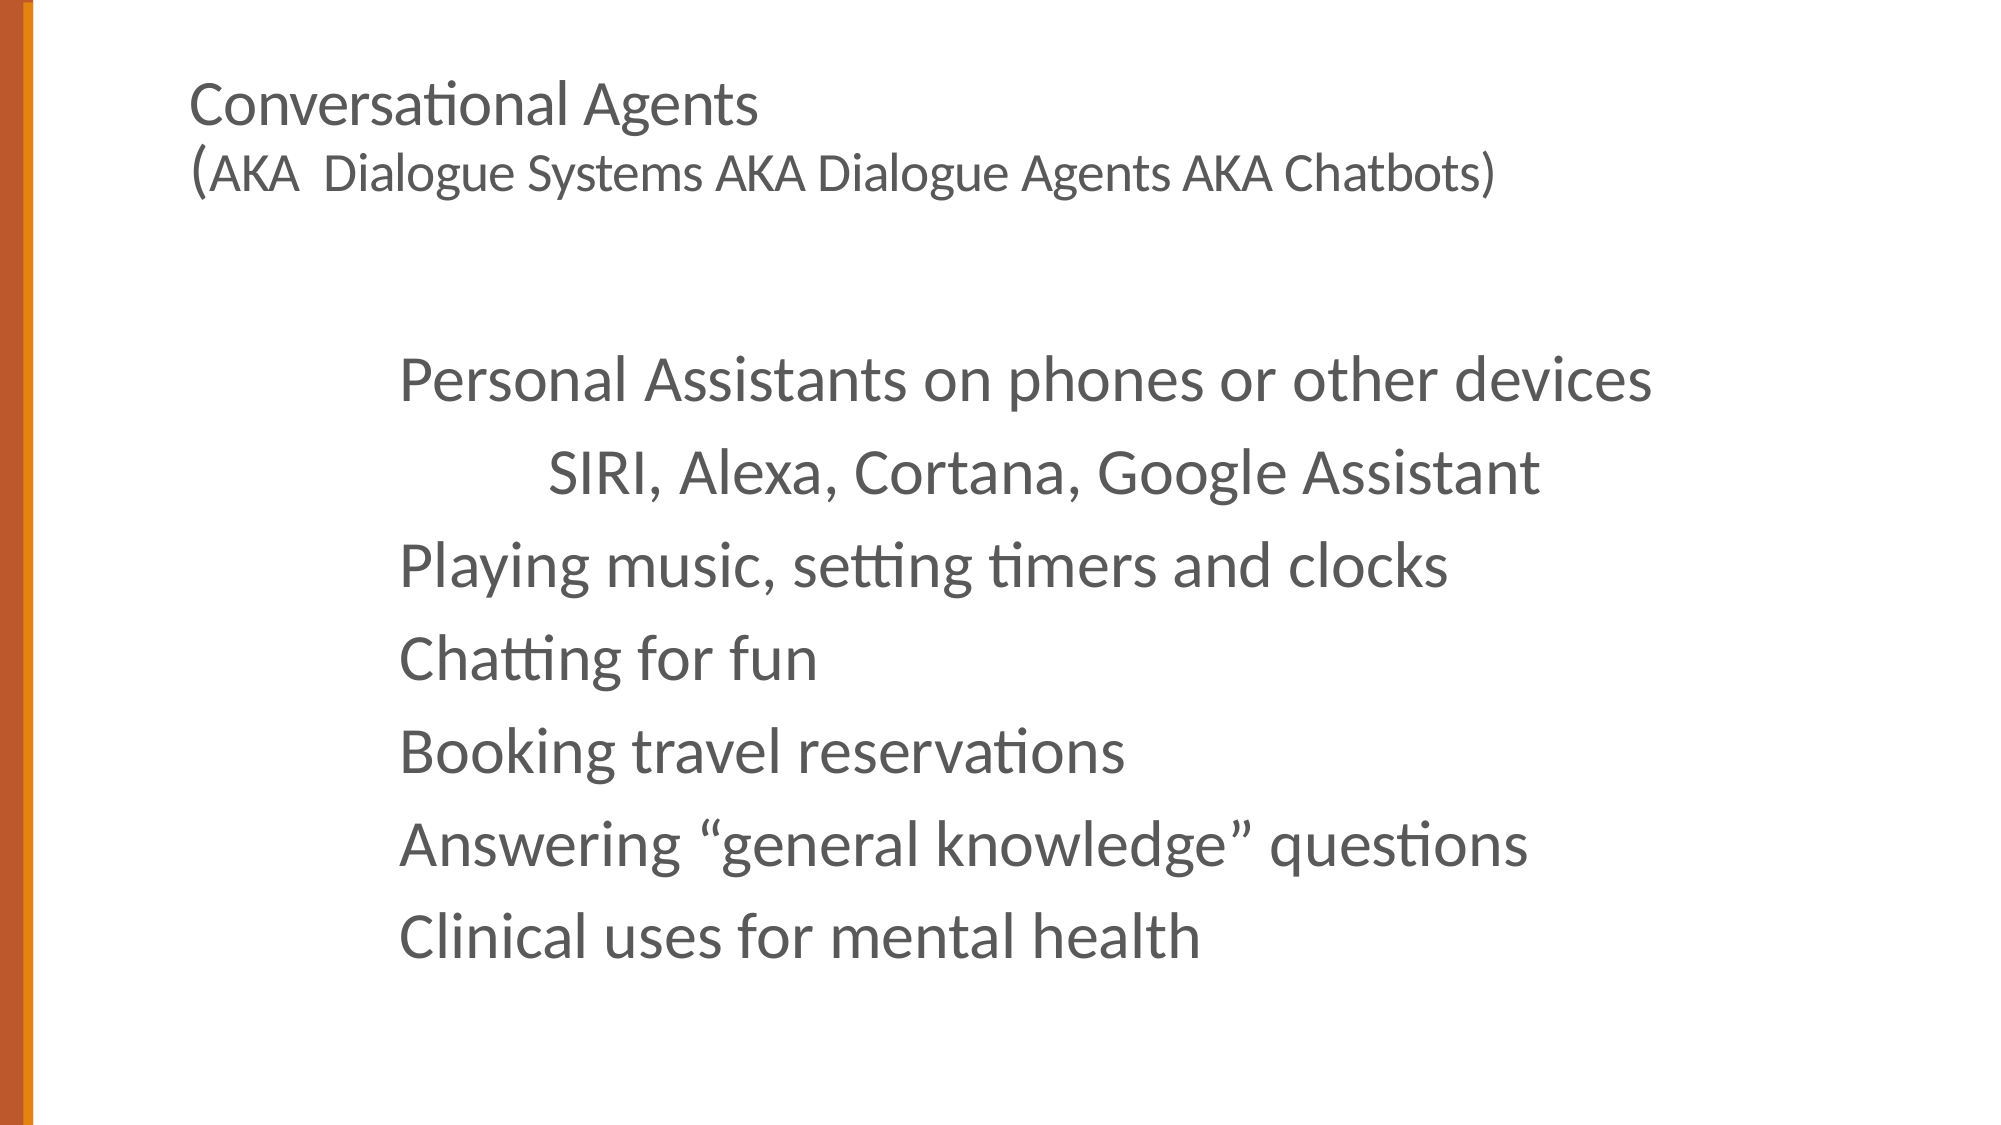

# Conversational Agents (AKA  Dialogue Systems AKA Dialogue Agents AKA Chatbots)
Personal Assistants on phones or other devices
	SIRI, Alexa, Cortana, Google Assistant
Playing music, setting timers and clocks
Chatting for fun
Booking travel reservations
Answering “general knowledge” questions
Clinical uses for mental health